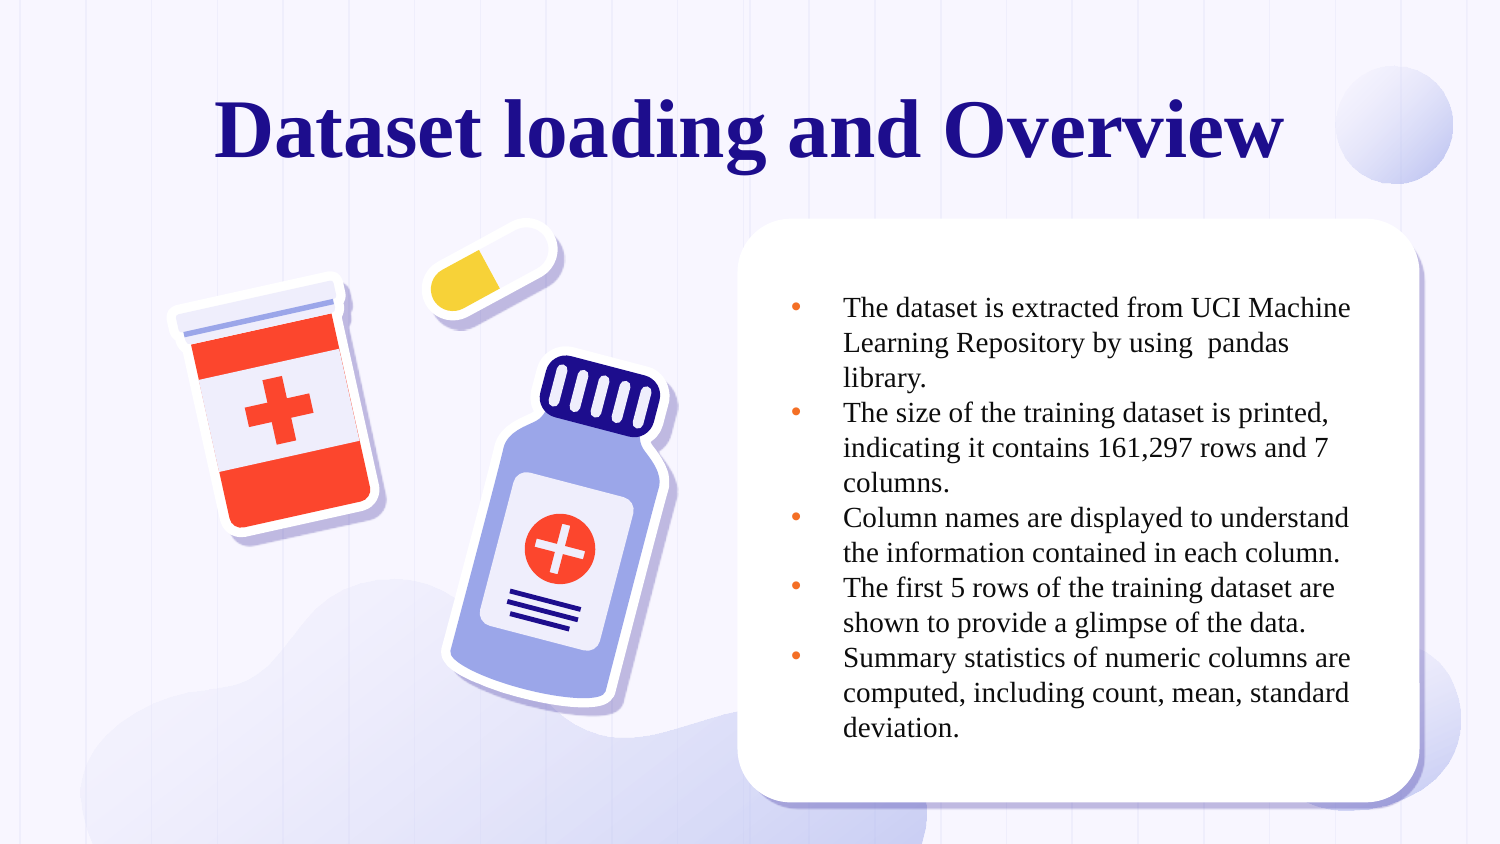

# Dataset loading and Overview

The dataset is extracted from UCI Machine Learning Repository by using  pandas library.
The size of the training dataset is printed, indicating it contains 161,297 rows and 7 columns.
Column names are displayed to understand the information contained in each column.
The first 5 rows of the training dataset are shown to provide a glimpse of the data.
Summary statistics of numeric columns are computed, including count, mean, standard deviation.